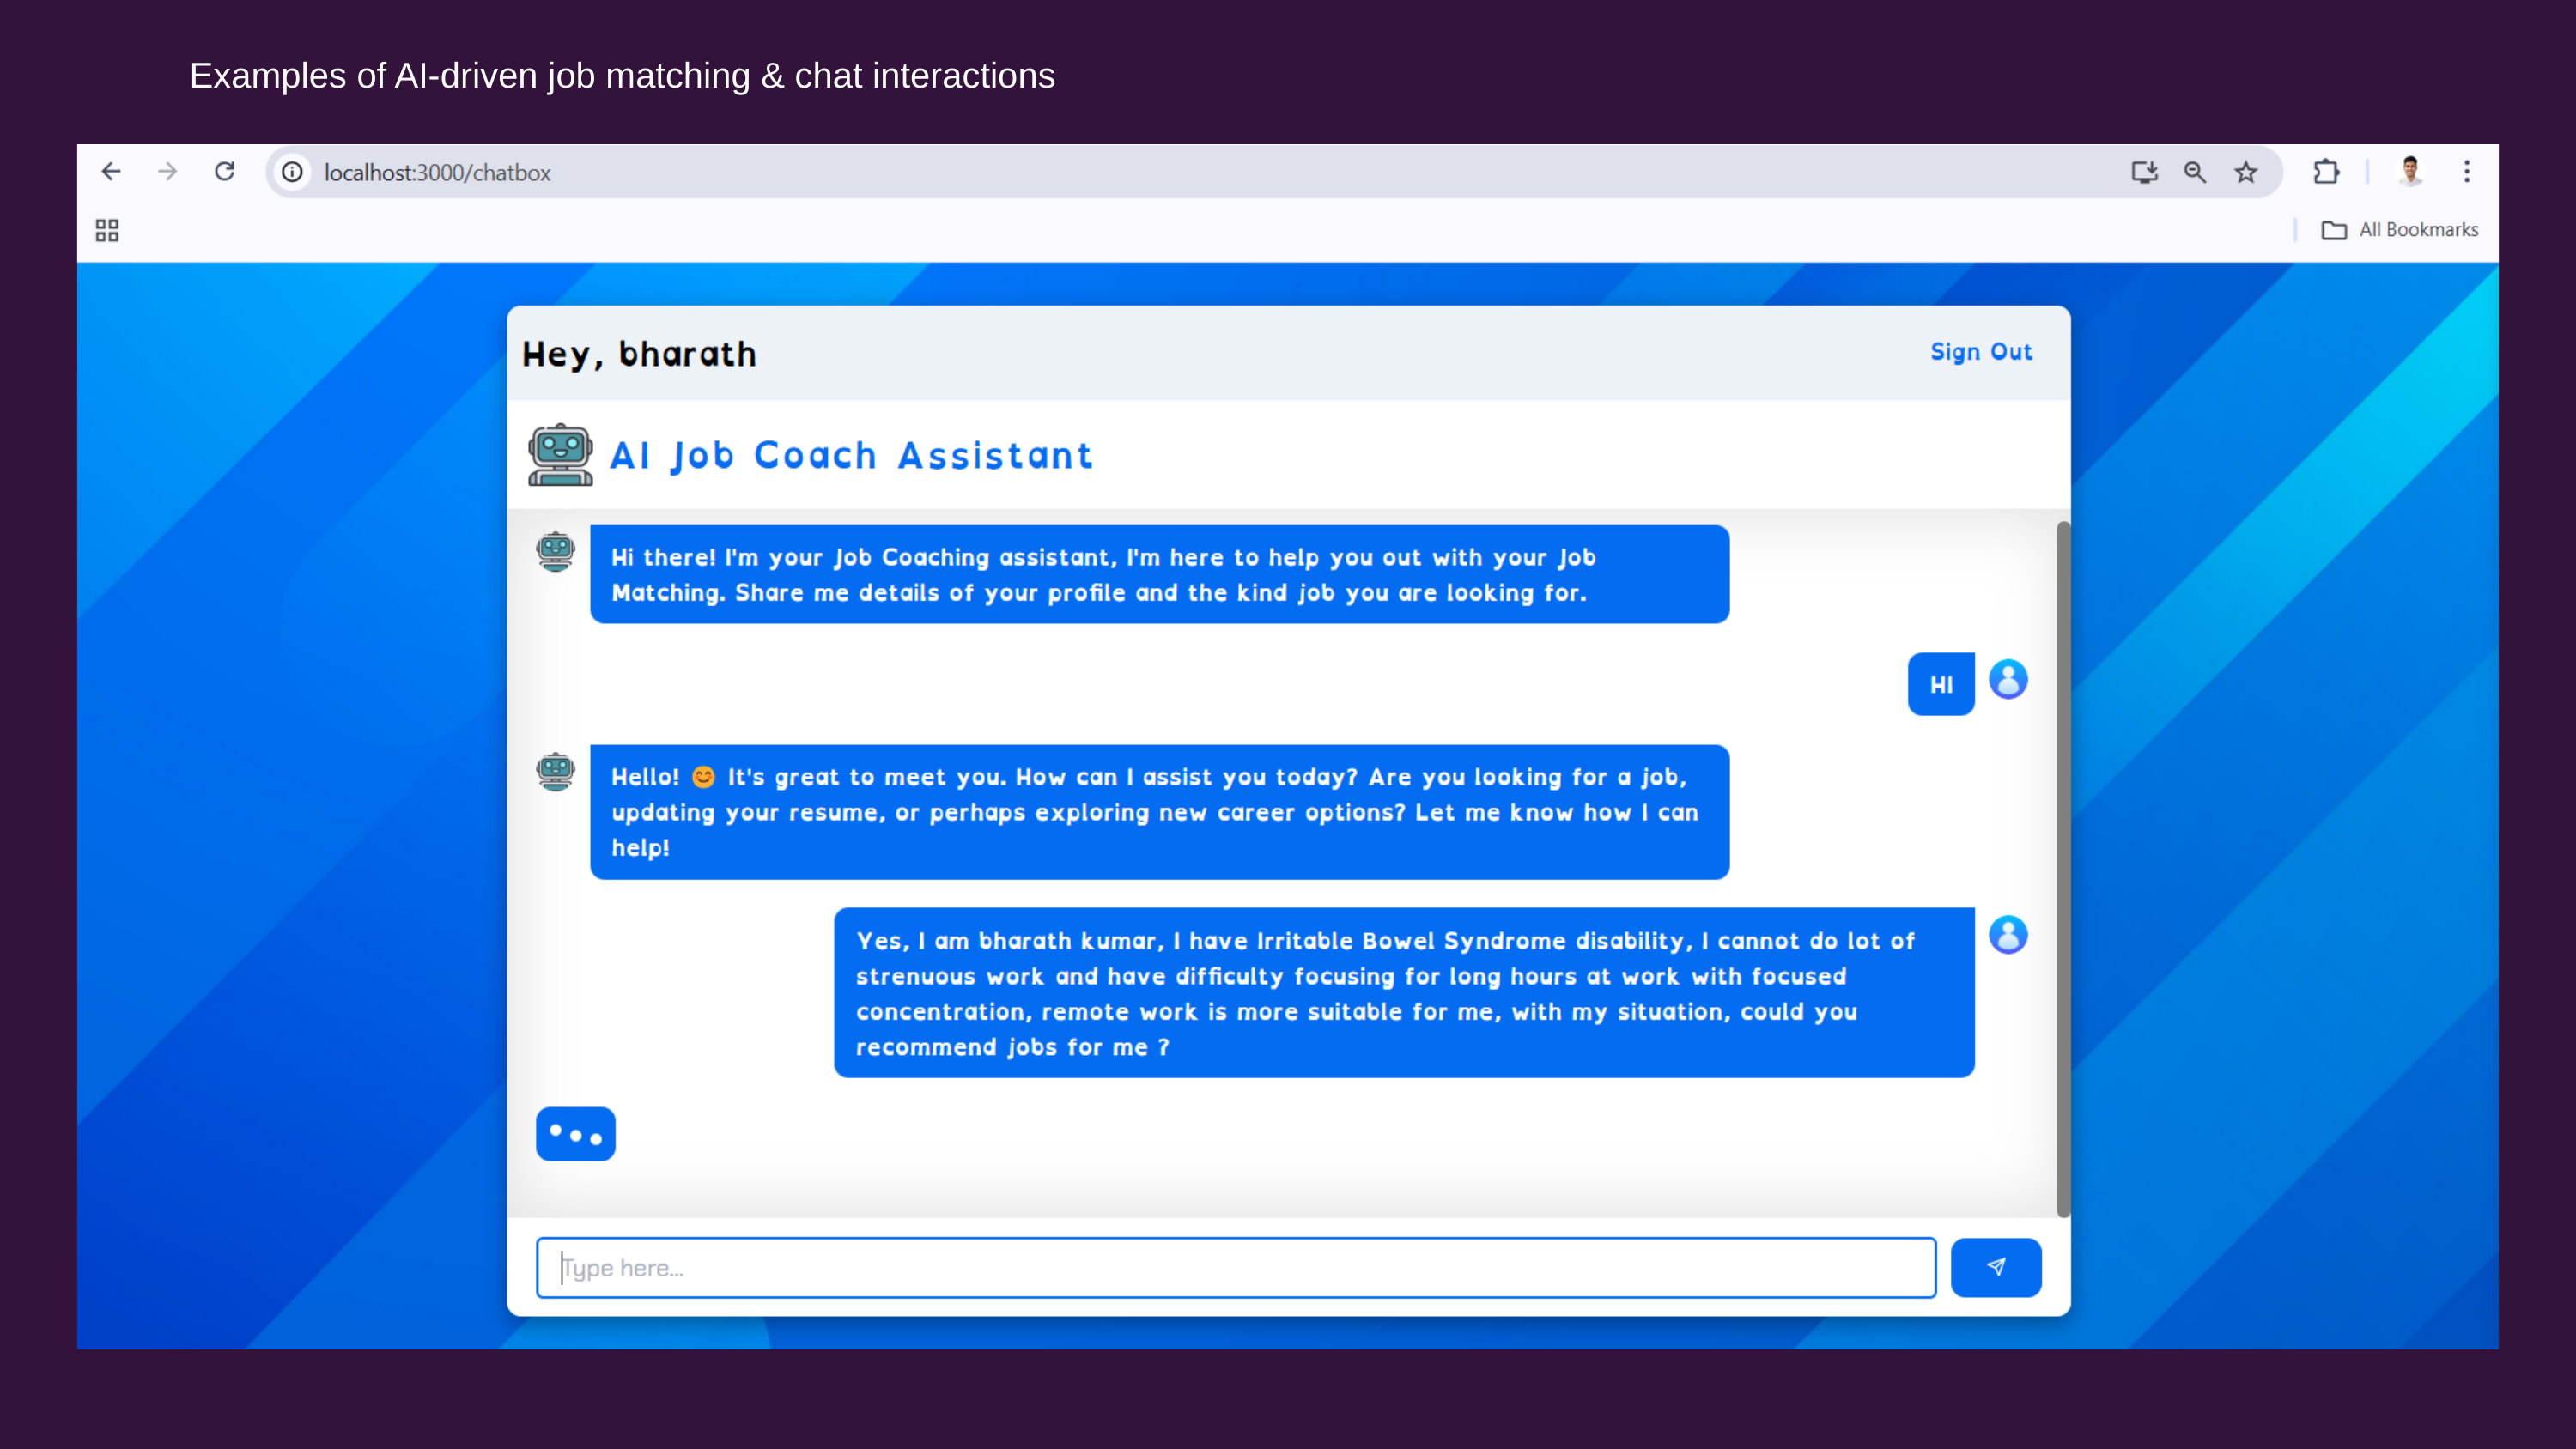

Examples of AI-driven job matching & chat interactions